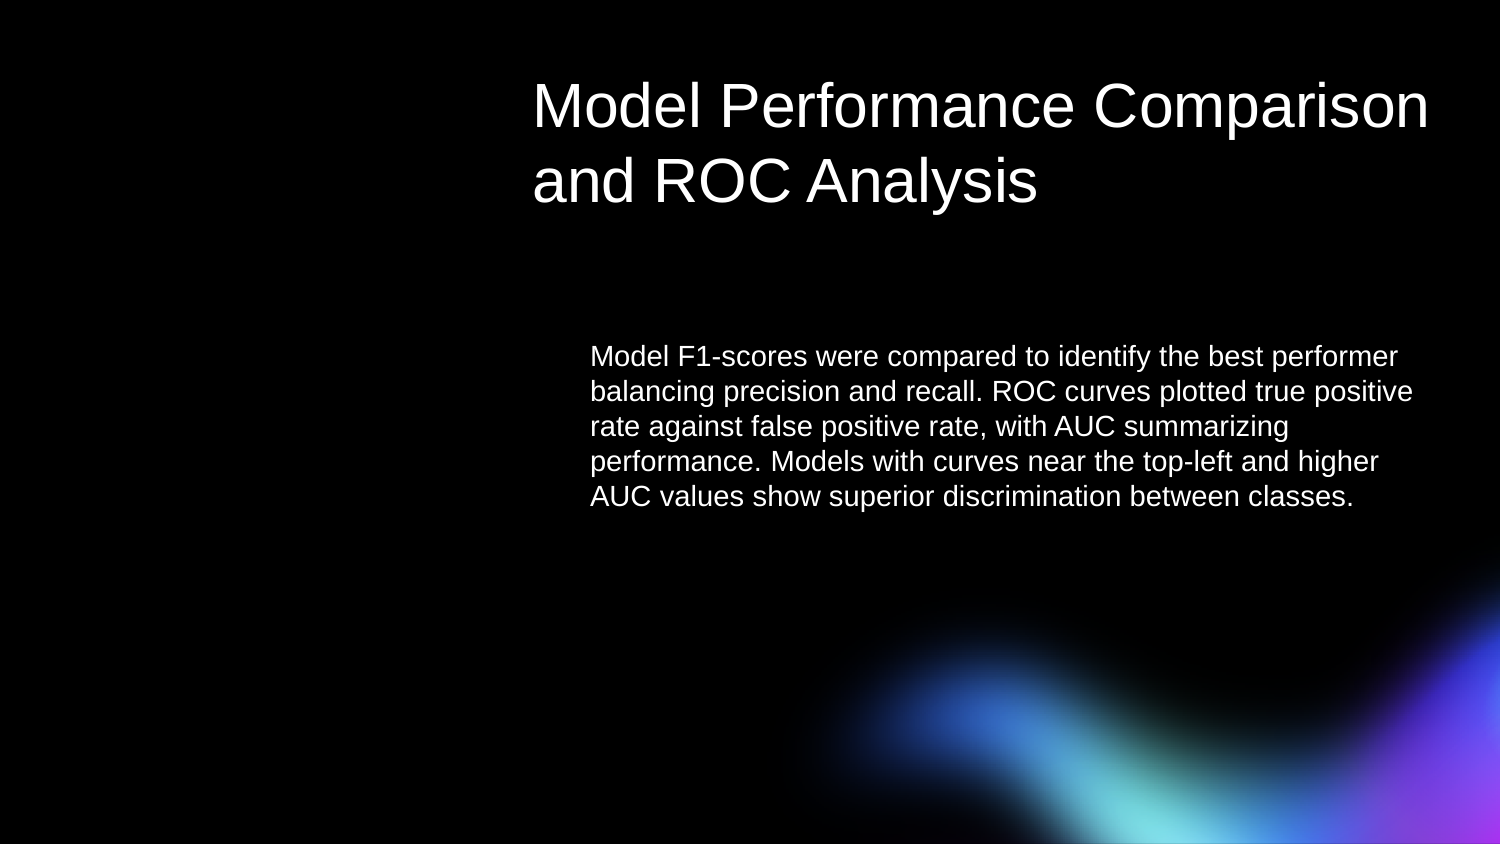

# Model Performance Comparison and ROC Analysis
Model F1-scores were compared to identify the best performer balancing precision and recall. ROC curves plotted true positive rate against false positive rate, with AUC summarizing performance. Models with curves near the top-left and higher AUC values show superior discrimination between classes.